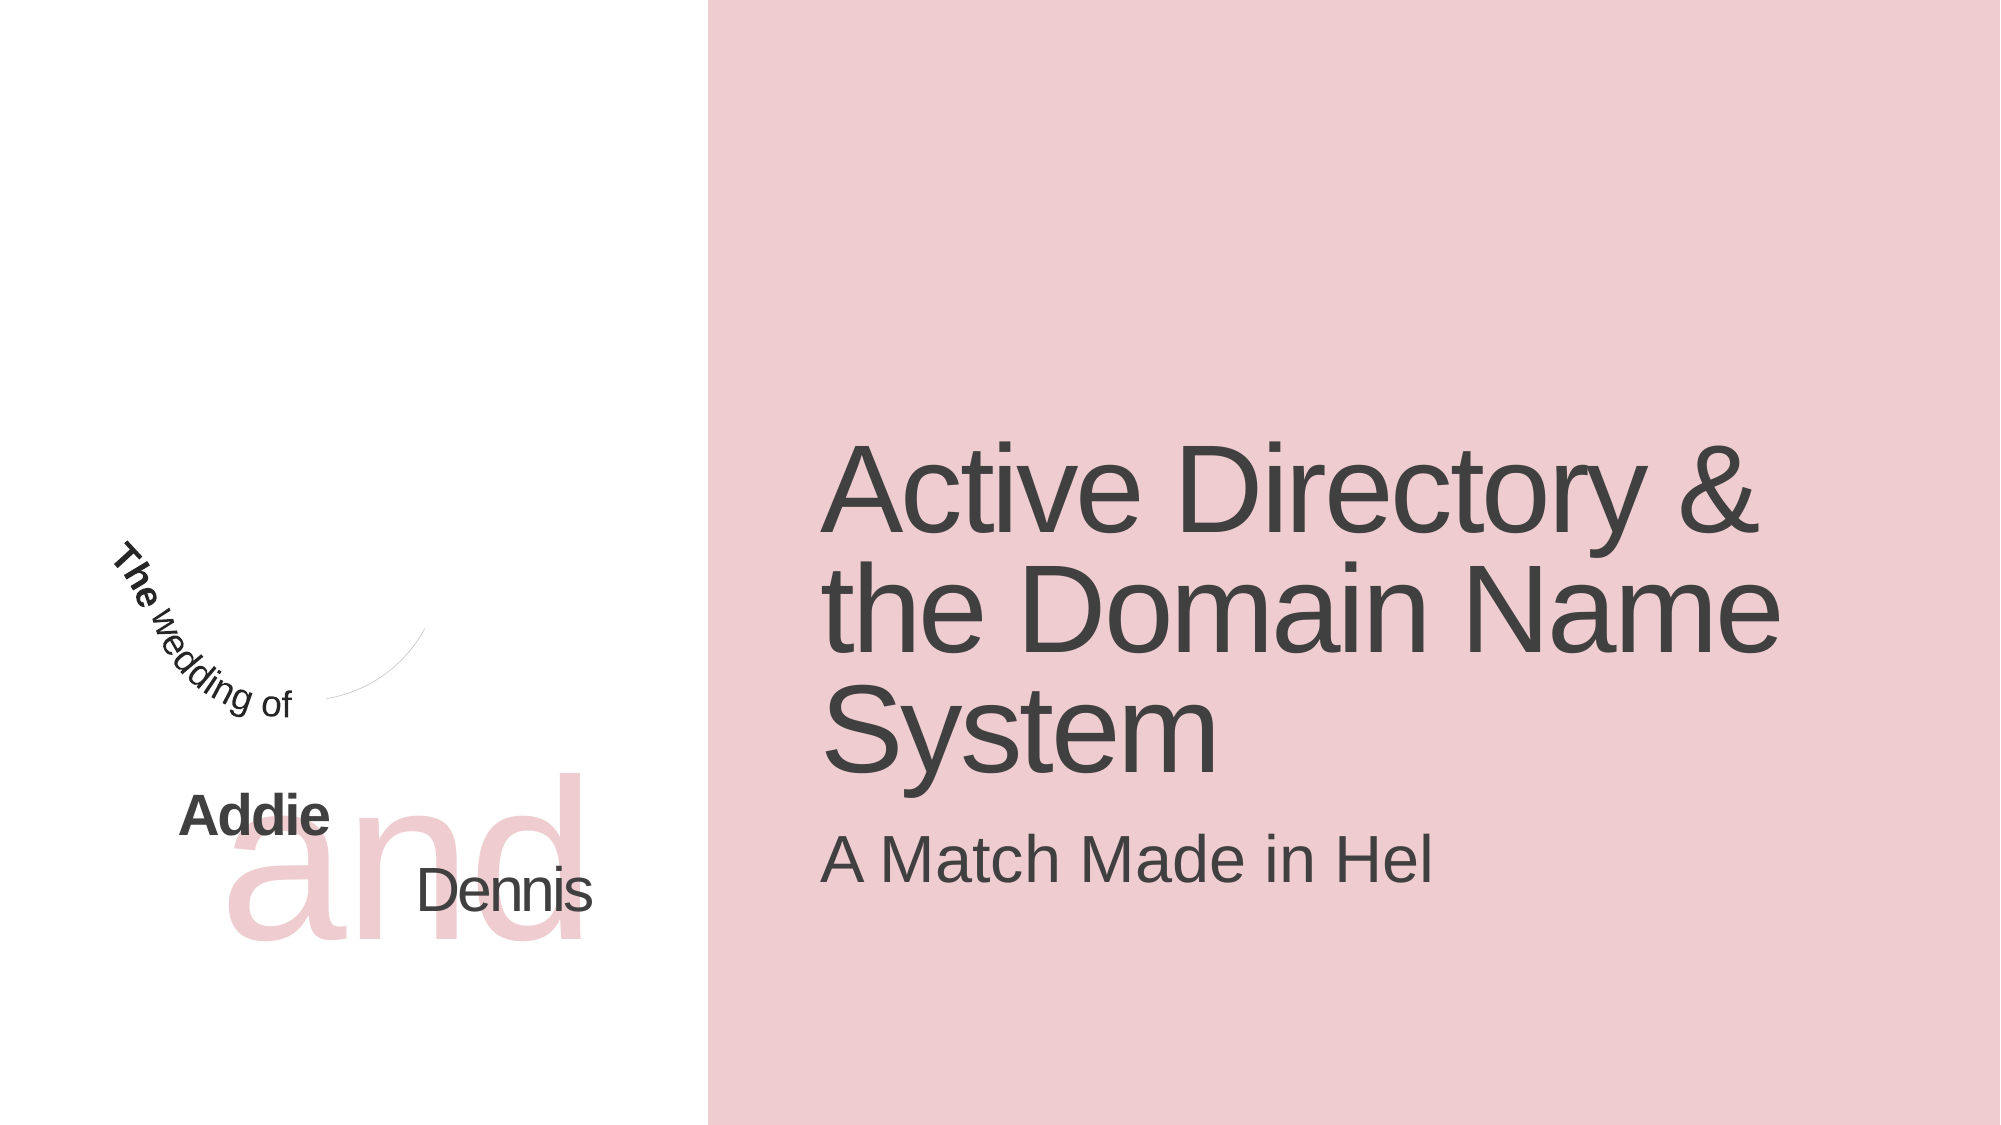

# Active Directory & the Domain Name System
Addie
A Match Made in Hel
Dennis